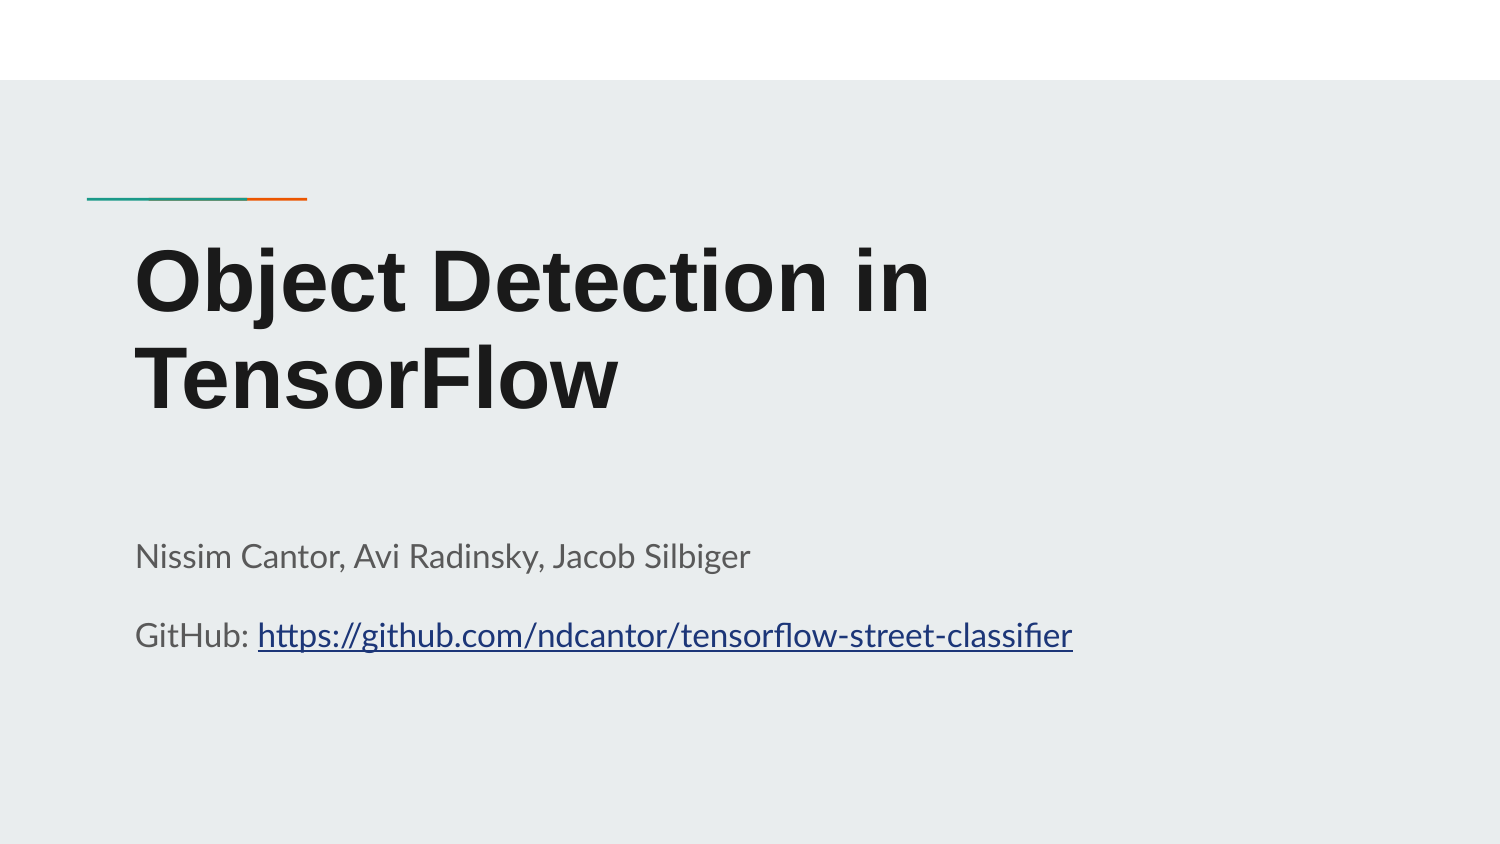

# Object Detection in TensorFlow
Nissim Cantor, Avi Radinsky, Jacob Silbiger

GitHub: https://github.com/ndcantor/tensorflow-street-classifier